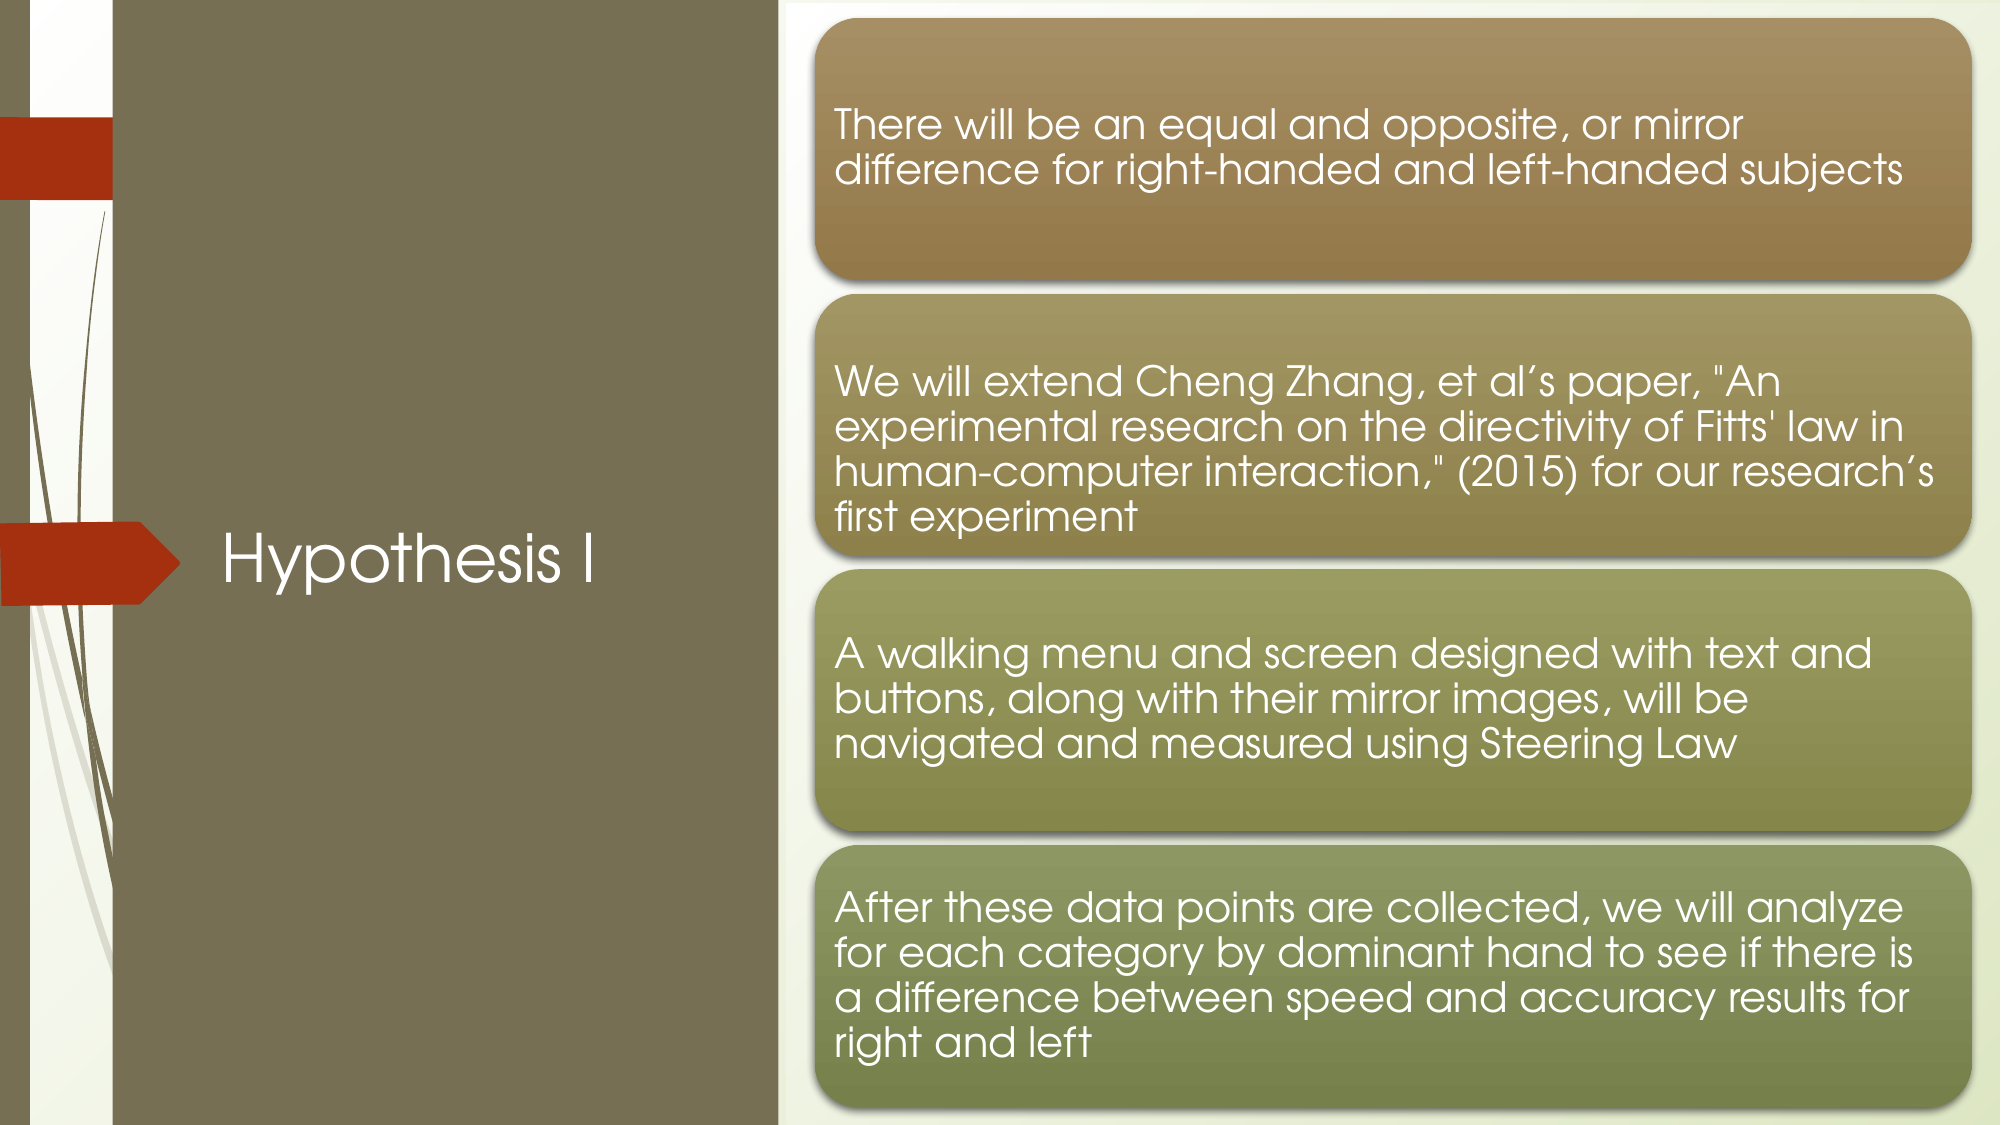

There will be an equal and opposite, or mirror difference for right-handed and left-handed subjects

We will extend Cheng Zhang, et al’s paper, "An experimental research on the directivity of Fitts' law in human-computer interaction," (2015) for our research’s first experiment

A walking menu and screen designed with text and buttons, along with their mirror images, will be navigated and measured using Steering Law

After these data points are collected, we will analyze for each category by dominant hand to see if there is a difference between speed and accuracy results for right and left
# Hypothesis I